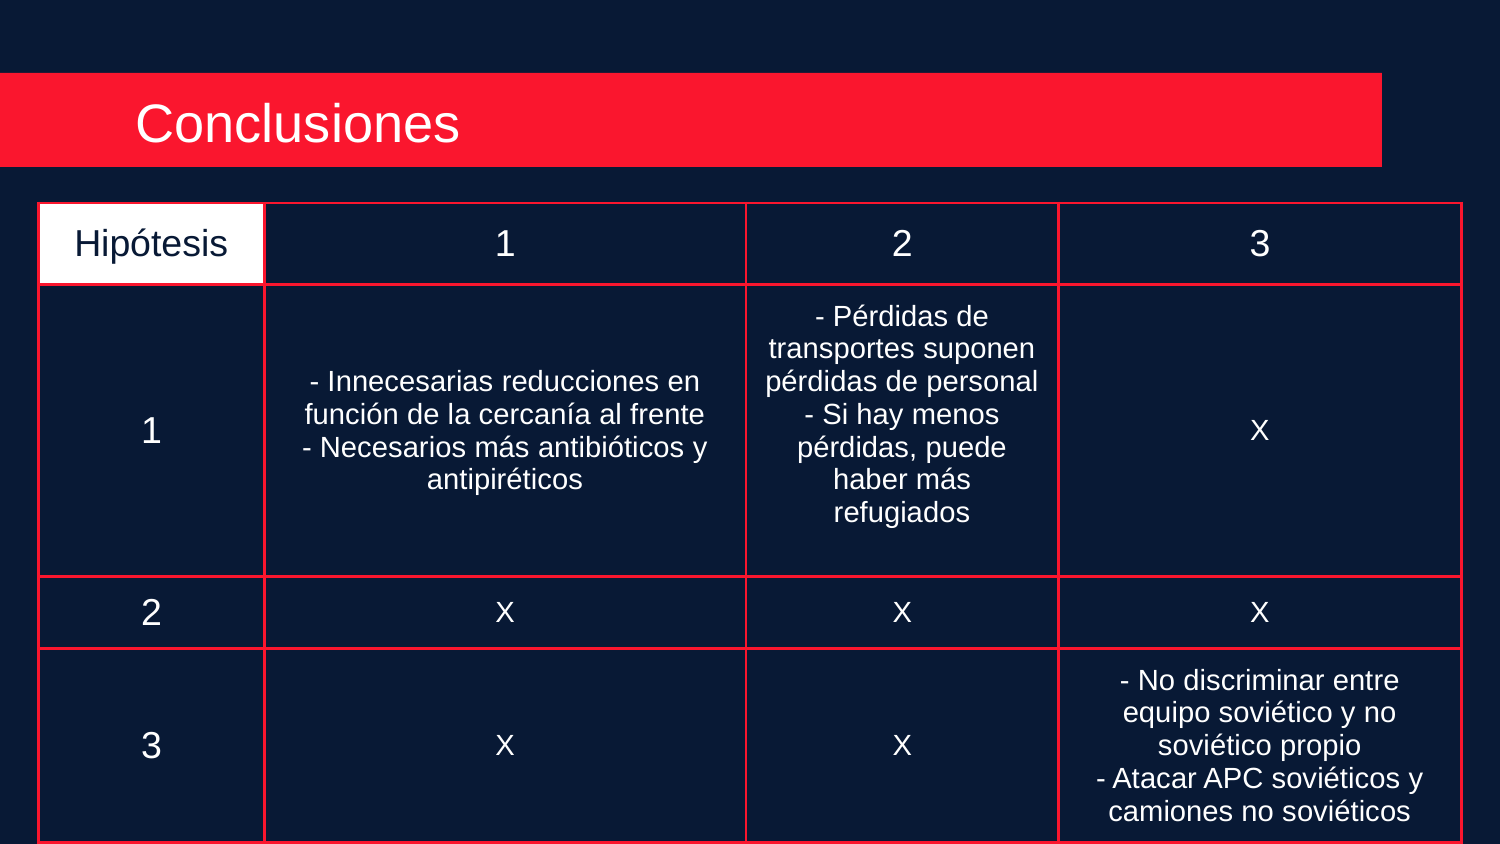

# Conclusiones
| Hipótesis | 1 | 2 | 3 |
| --- | --- | --- | --- |
| 1 | - Innecesarias reducciones en función de la cercanía al frente - Necesarios más antibióticos y antipiréticos | - Pérdidas de transportes suponen pérdidas de personal - Si hay menos pérdidas, puede haber más refugiados | X |
| 2 | X | X | X |
| 3 | X | X | - No discriminar entre equipo soviético y no soviético propio - Atacar APC soviéticos y camiones no soviéticos |